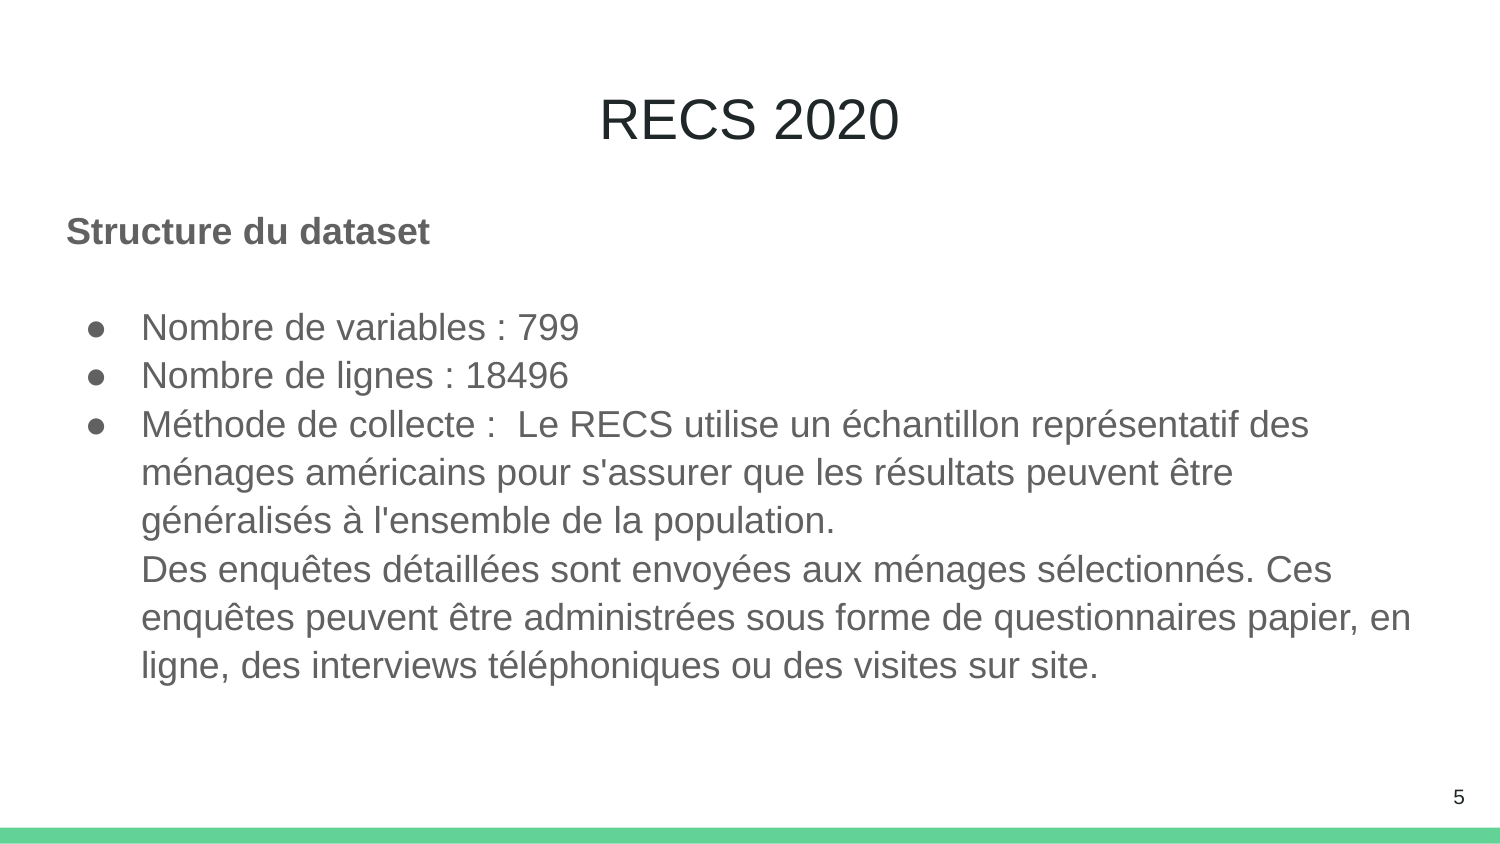

# RECS 2020
Structure du dataset

Nombre de variables : 799
Nombre de lignes : 18496
Méthode de collecte :  Le RECS utilise un échantillon représentatif des ménages américains pour s'assurer que les résultats peuvent être généralisés à l'ensemble de la population.
Des enquêtes détaillées sont envoyées aux ménages sélectionnés. Ces enquêtes peuvent être administrées sous forme de questionnaires papier, en ligne, des interviews téléphoniques ou des visites sur site.

5